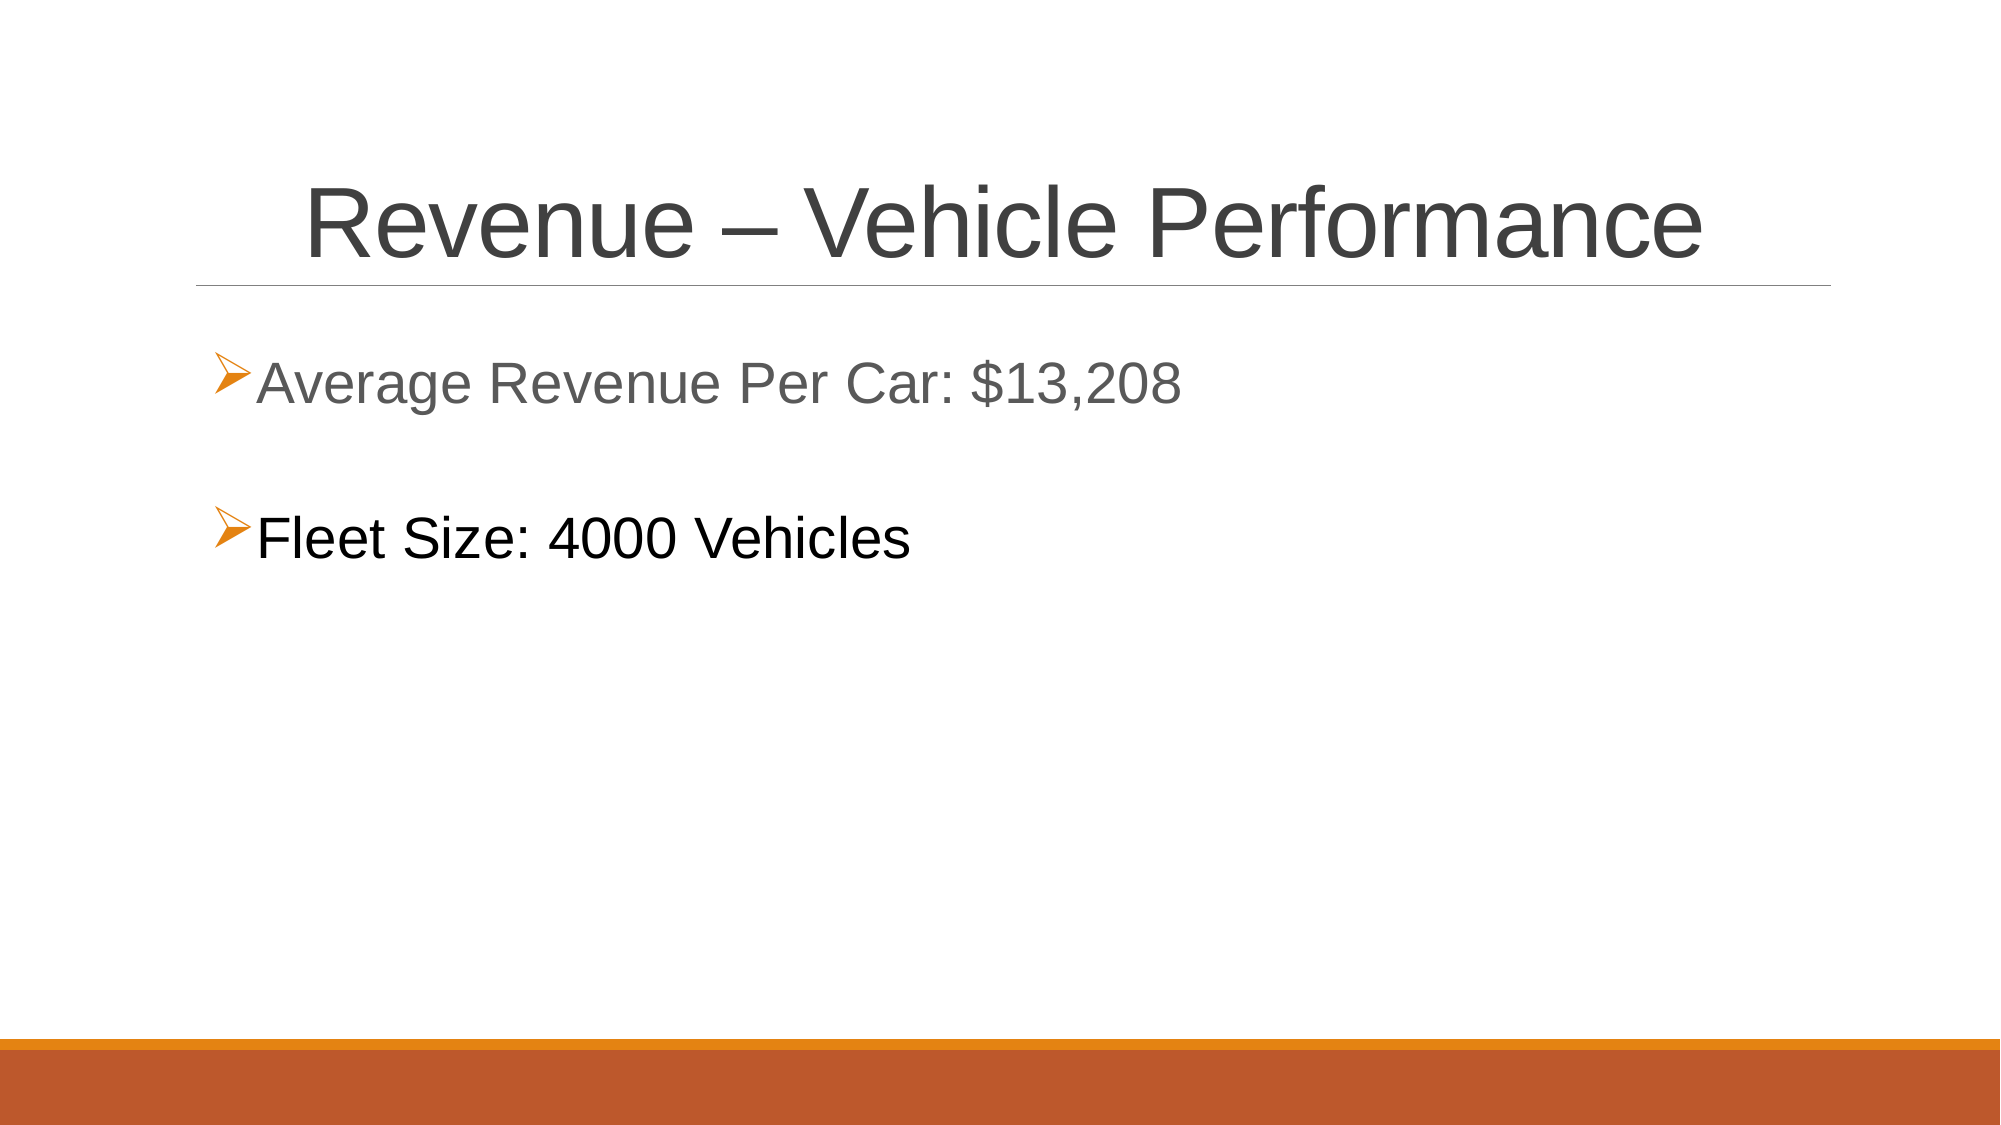

# Revenue – Vehicle Performance
Average Revenue Per Car: $13,208
Fleet Size: 4000 Vehicles